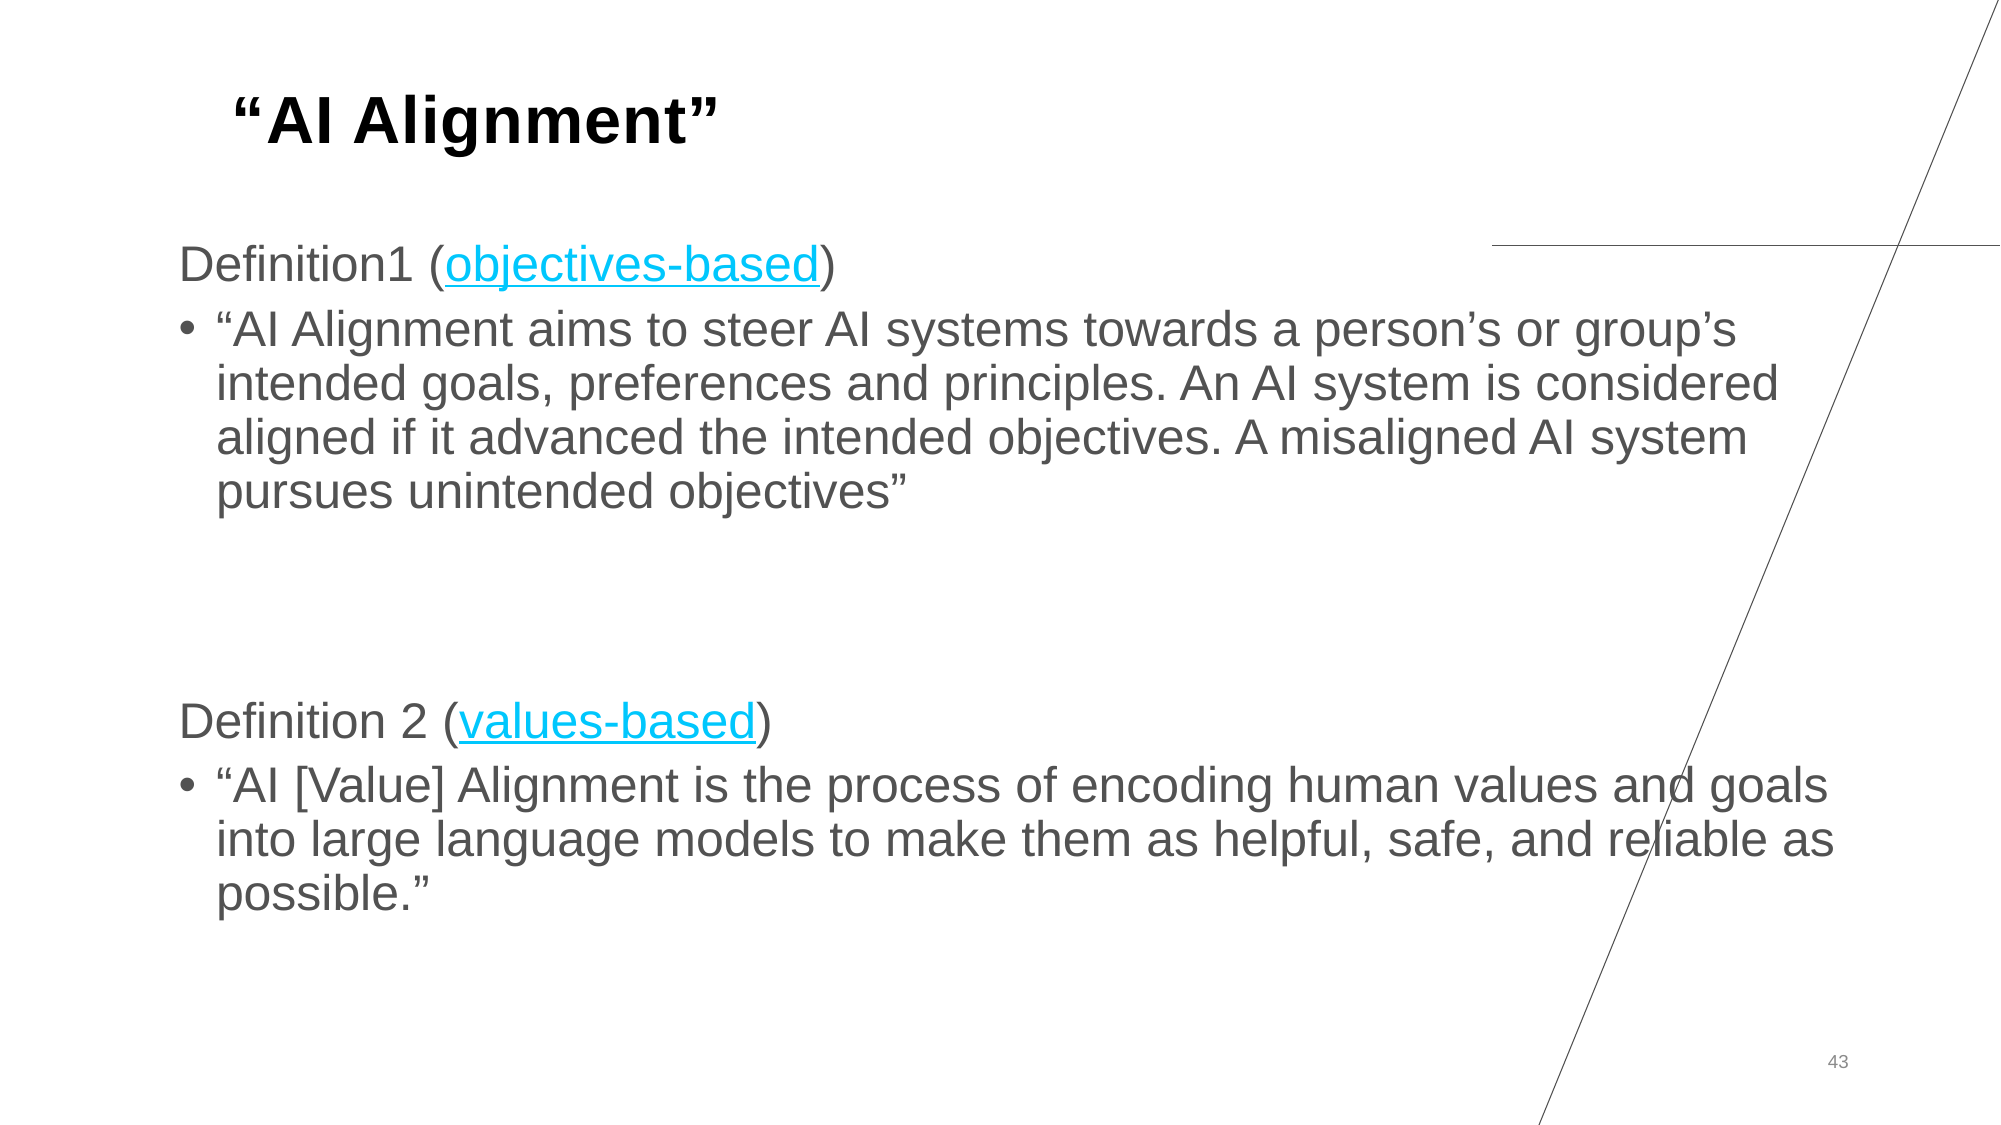

# “AI Alignment”
Definition1 (objectives-based)
“AI Alignment aims to steer AI systems towards a person’s or group’s intended goals, preferences and principles. An AI system is considered aligned if it advanced the intended objectives. A misaligned AI system pursues unintended objectives”

Definition 2 (values-based)
“AI [Value] Alignment is the process of encoding human values and goals into large language models to make them as helpful, safe, and reliable as possible.”

43